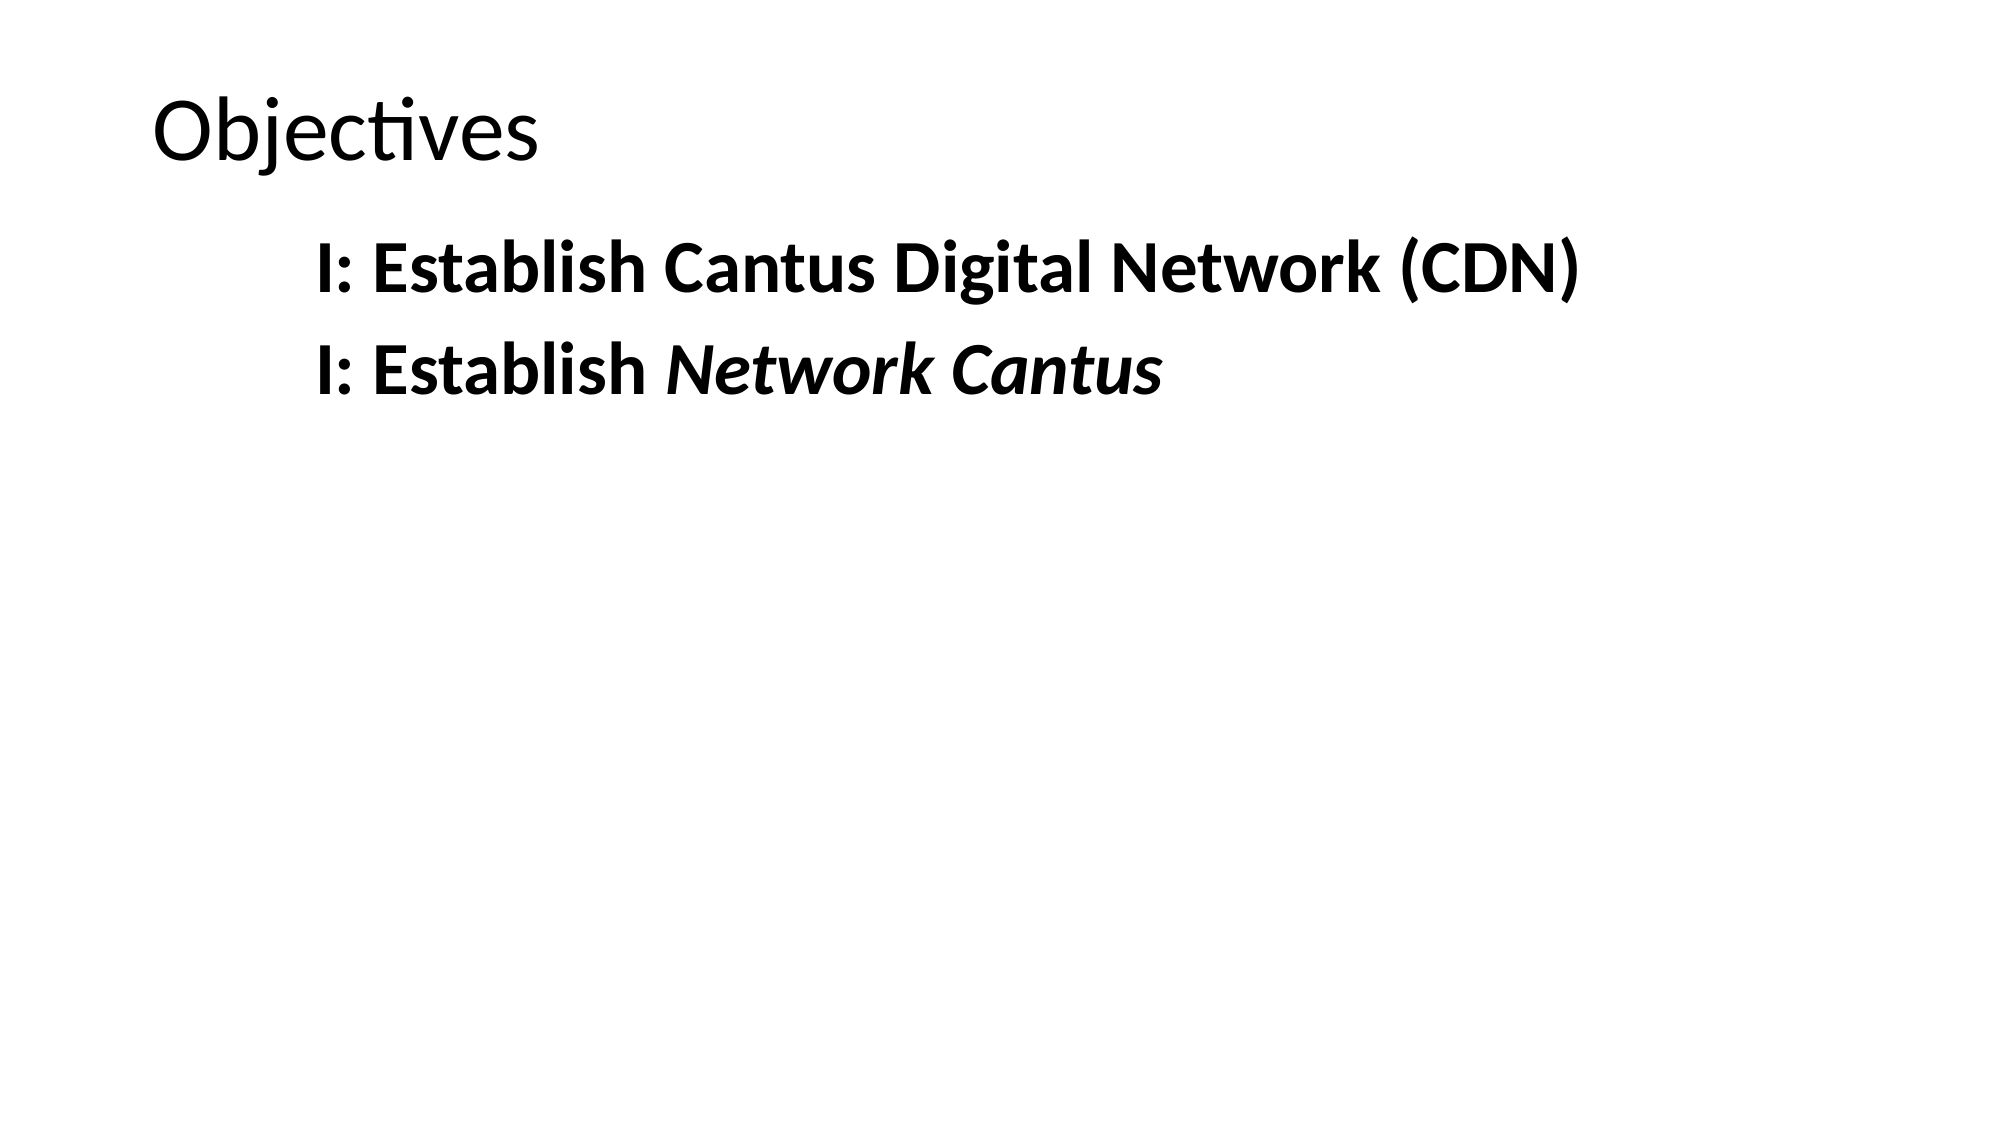

# Objectives
I: Establish Cantus Digital Network (CDN)
I: Establish Network Cantus